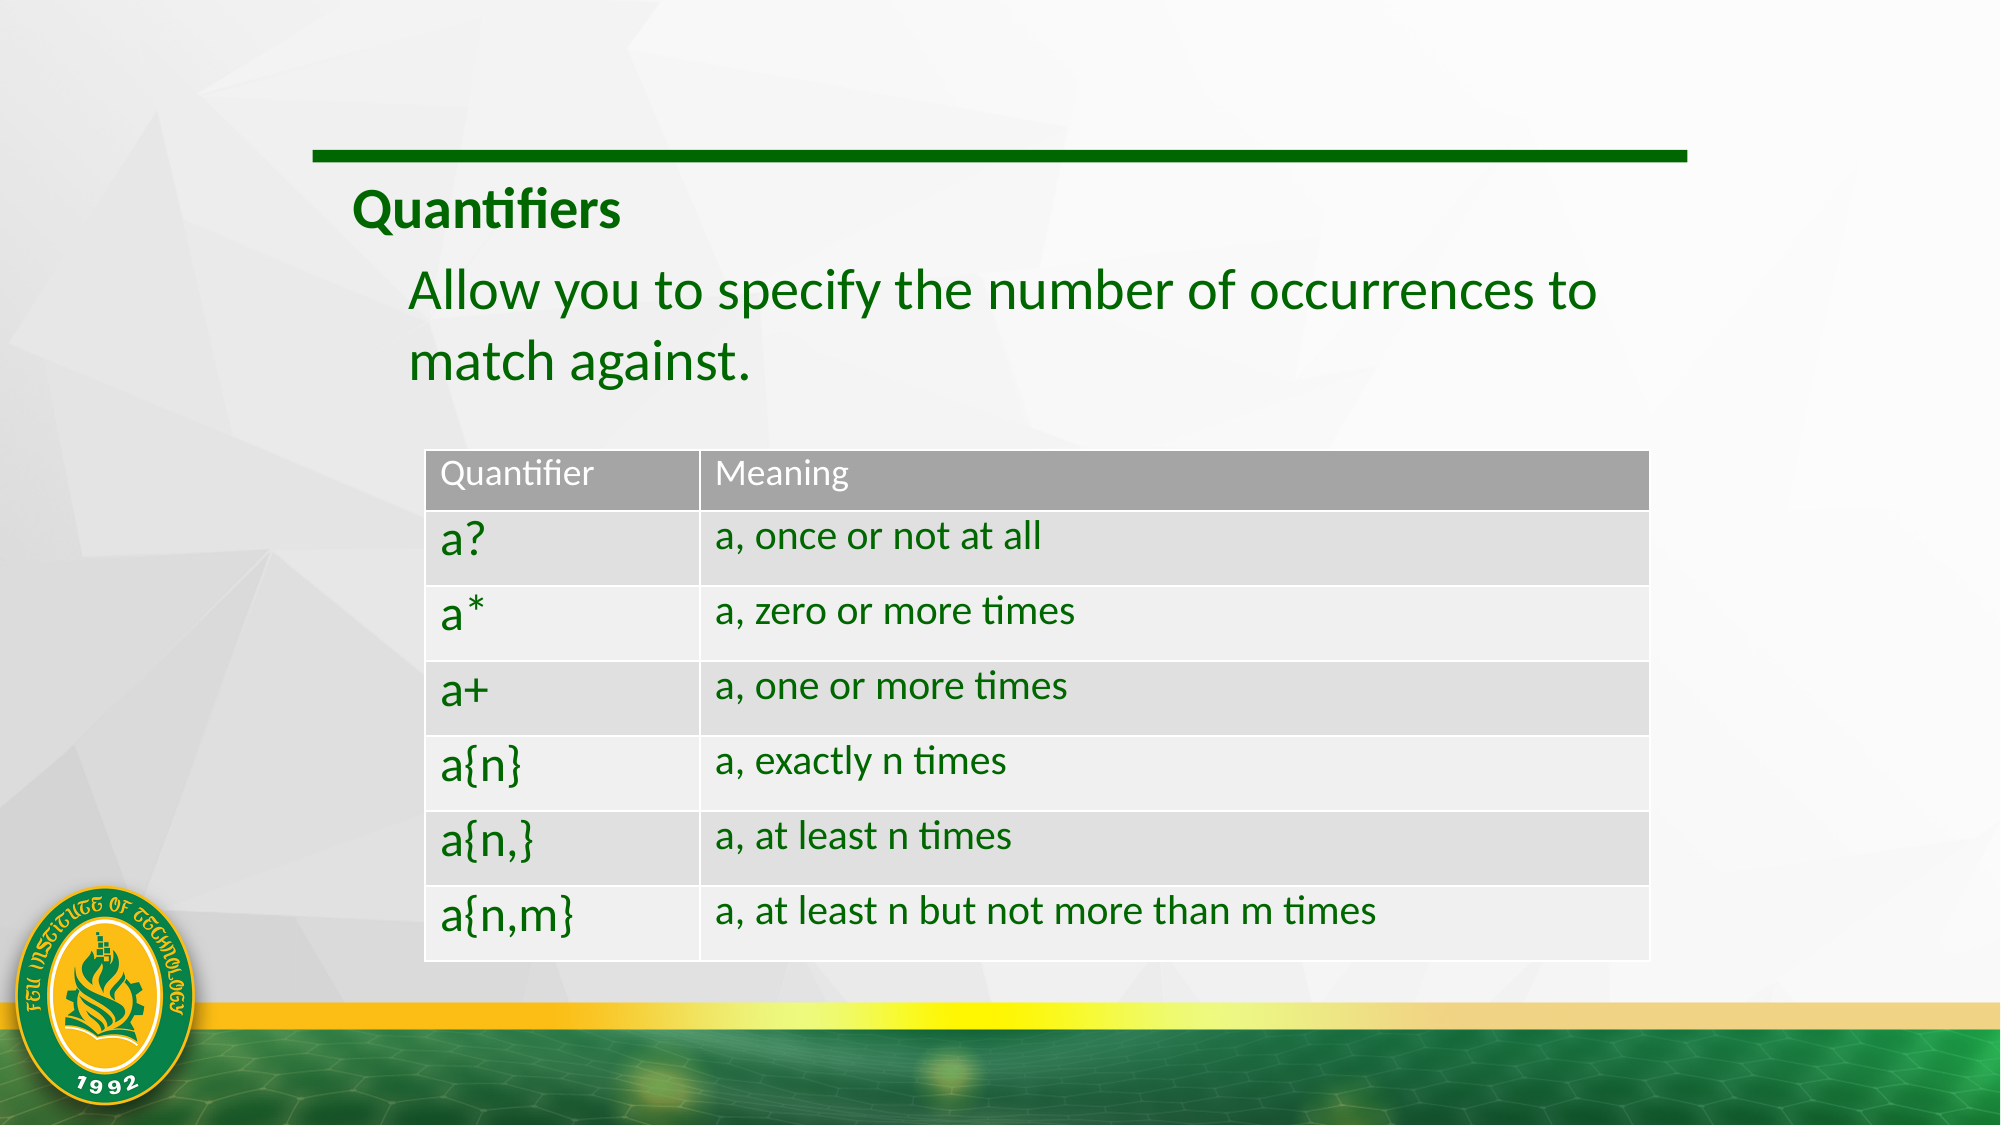

Quantifiers
	Allow you to specify the number of occurrences to match against.
| Quantifier | Meaning |
| --- | --- |
| a? | a, once or not at all |
| a\* | a, zero or more times |
| a+ | a, one or more times |
| a{n} | a, exactly n times |
| a{n,} | a, at least n times |
| a{n,m} | a, at least n but not more than m times |